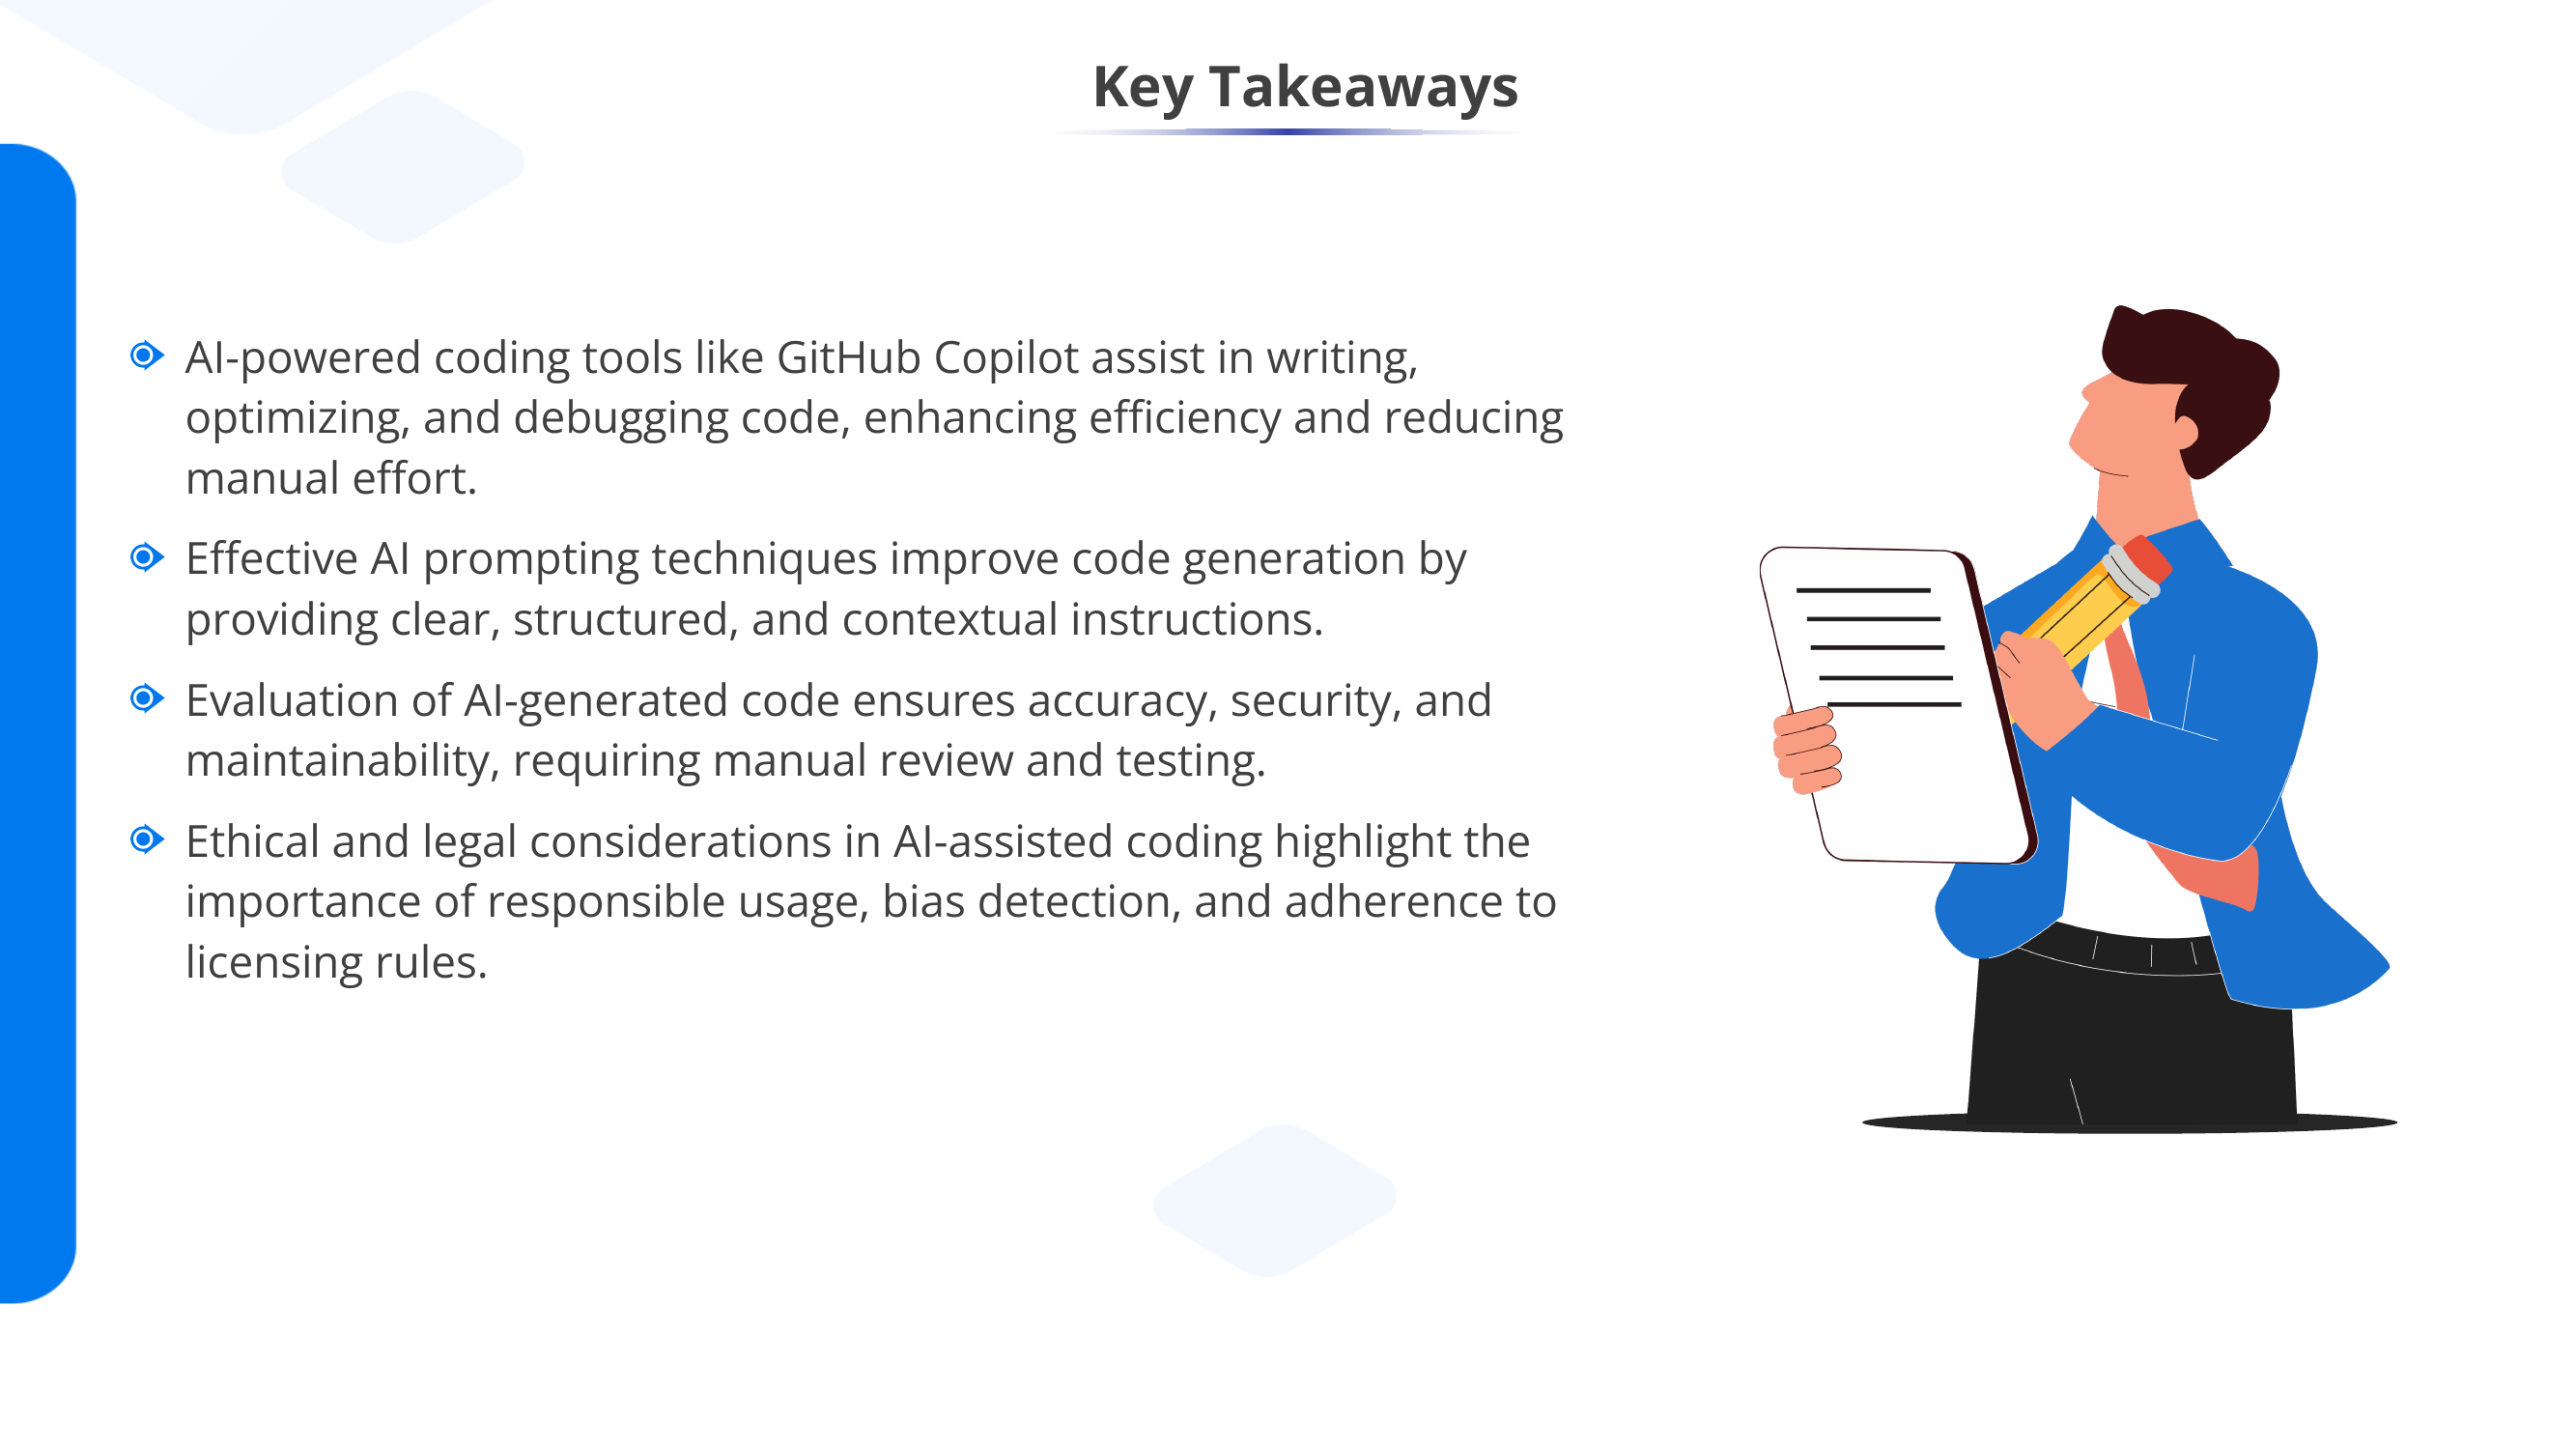

AI-powered coding tools like GitHub Copilot assist in writing, optimizing, and debugging code, enhancing efficiency and reducing manual effort.
Effective AI prompting techniques improve code generation by providing clear, structured, and contextual instructions.
Evaluation of AI-generated code ensures accuracy, security, and maintainability, requiring manual review and testing.
Ethical and legal considerations in AI-assisted coding highlight the importance of responsible usage, bias detection, and adherence to licensing rules.